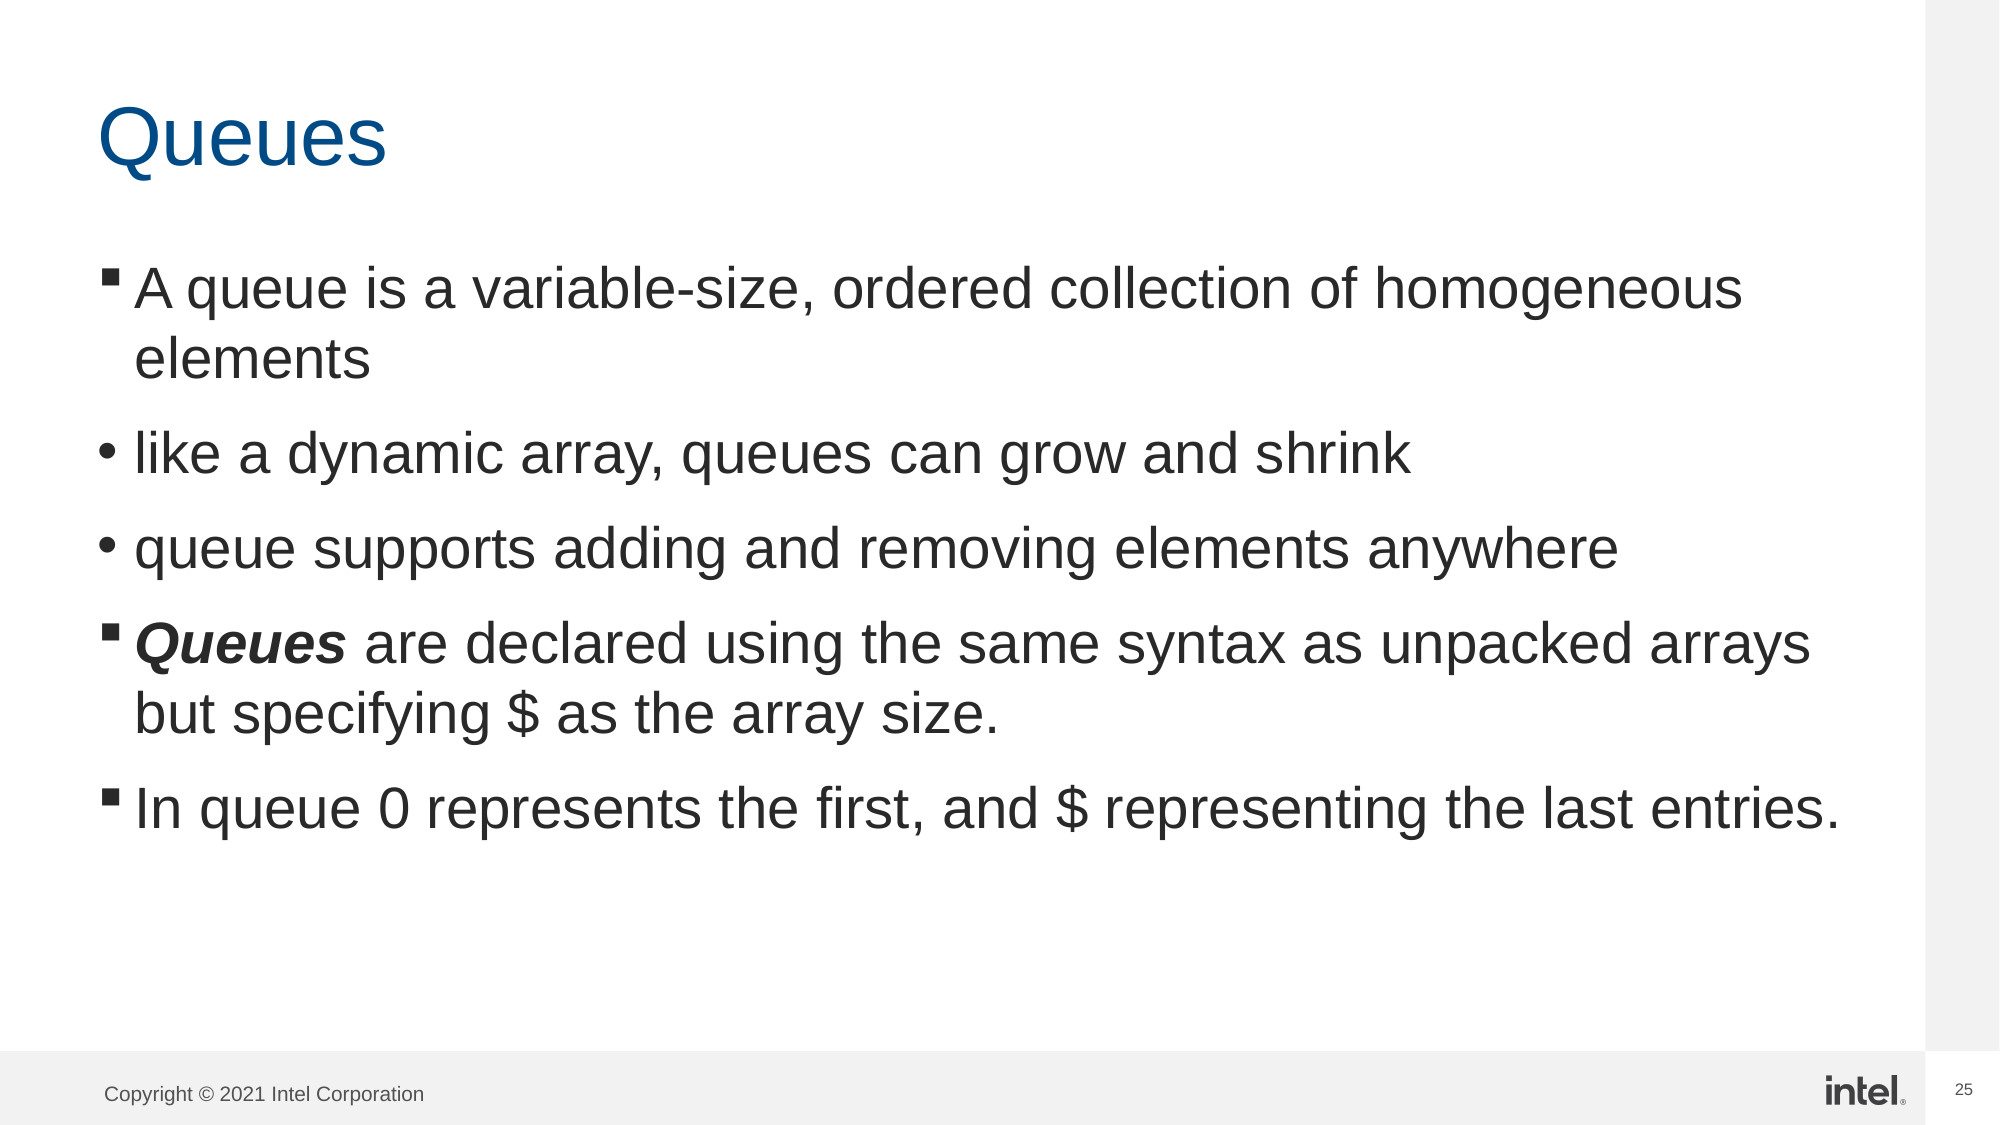

# Queues
A queue is a variable-size, ordered collection of homogeneous elements
like a dynamic array, queues can grow and shrink
queue supports adding and removing elements anywhere
Queues are declared using the same syntax as unpacked arrays but specifying $ as the array size.
In queue 0 represents the first, and $ representing the last entries.